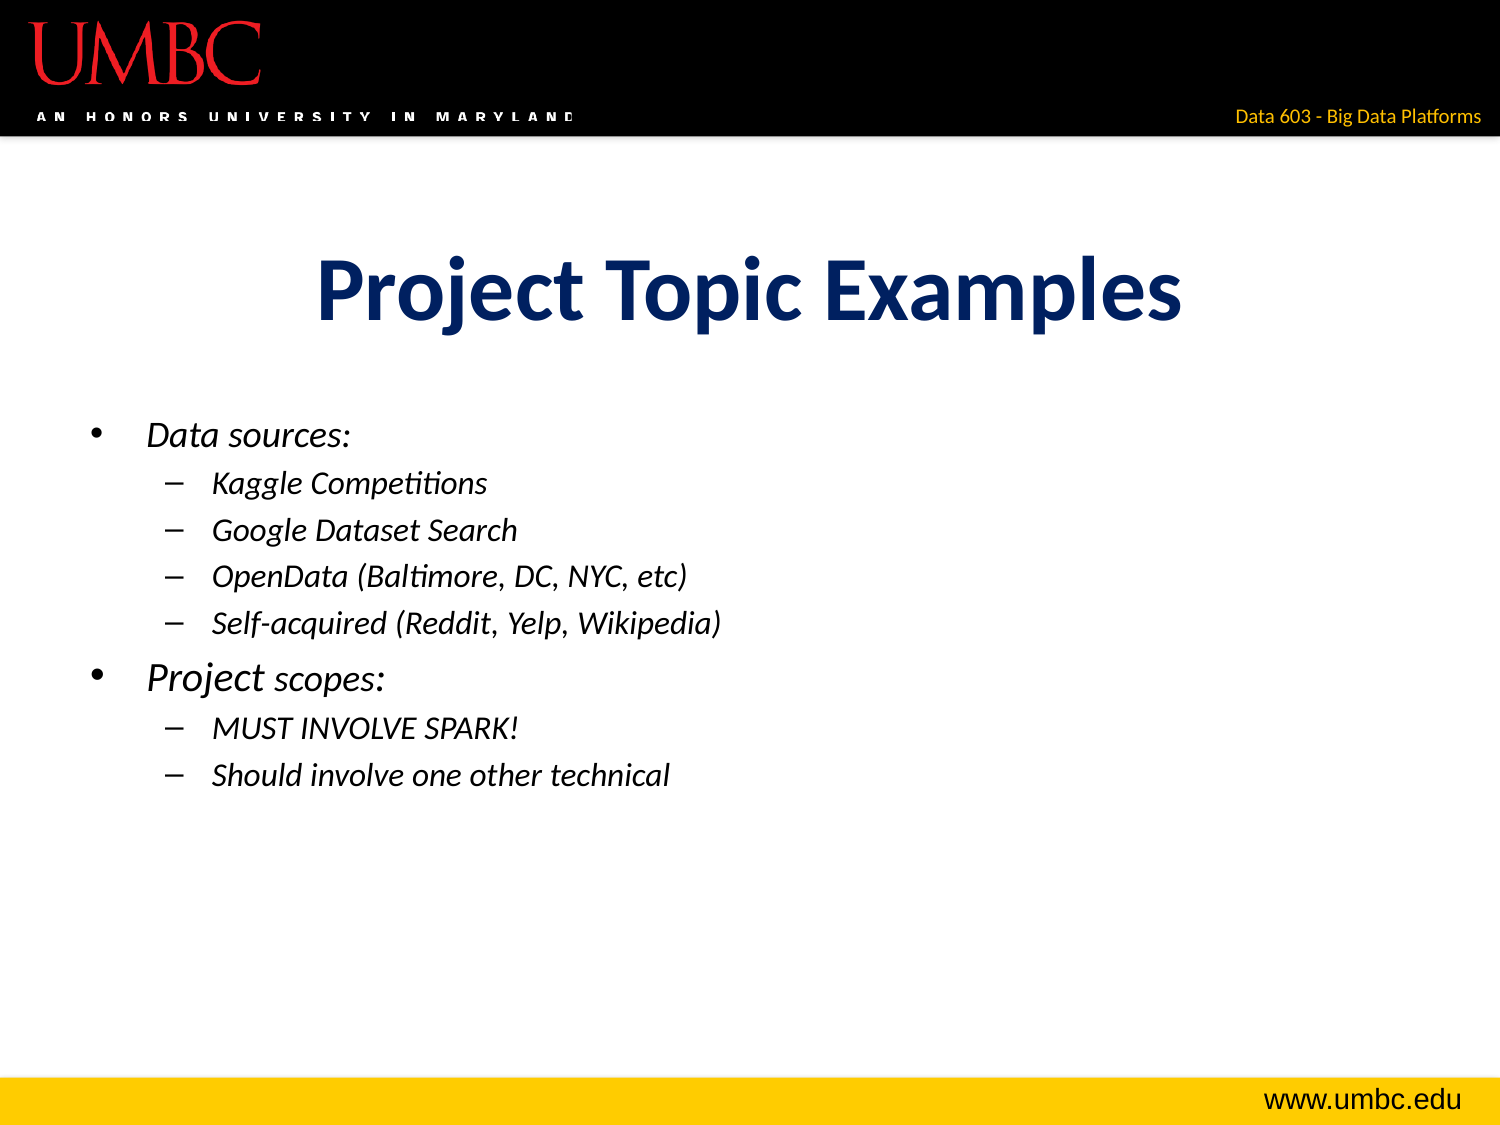

# Project Topic Examples
Data sources:
Kaggle Competitions
Google Dataset Search
OpenData (Baltimore, DC, NYC, etc)
Self-acquired (Reddit, Yelp, Wikipedia)
Project scopes:
MUST INVOLVE SPARK!
Should involve one other technical